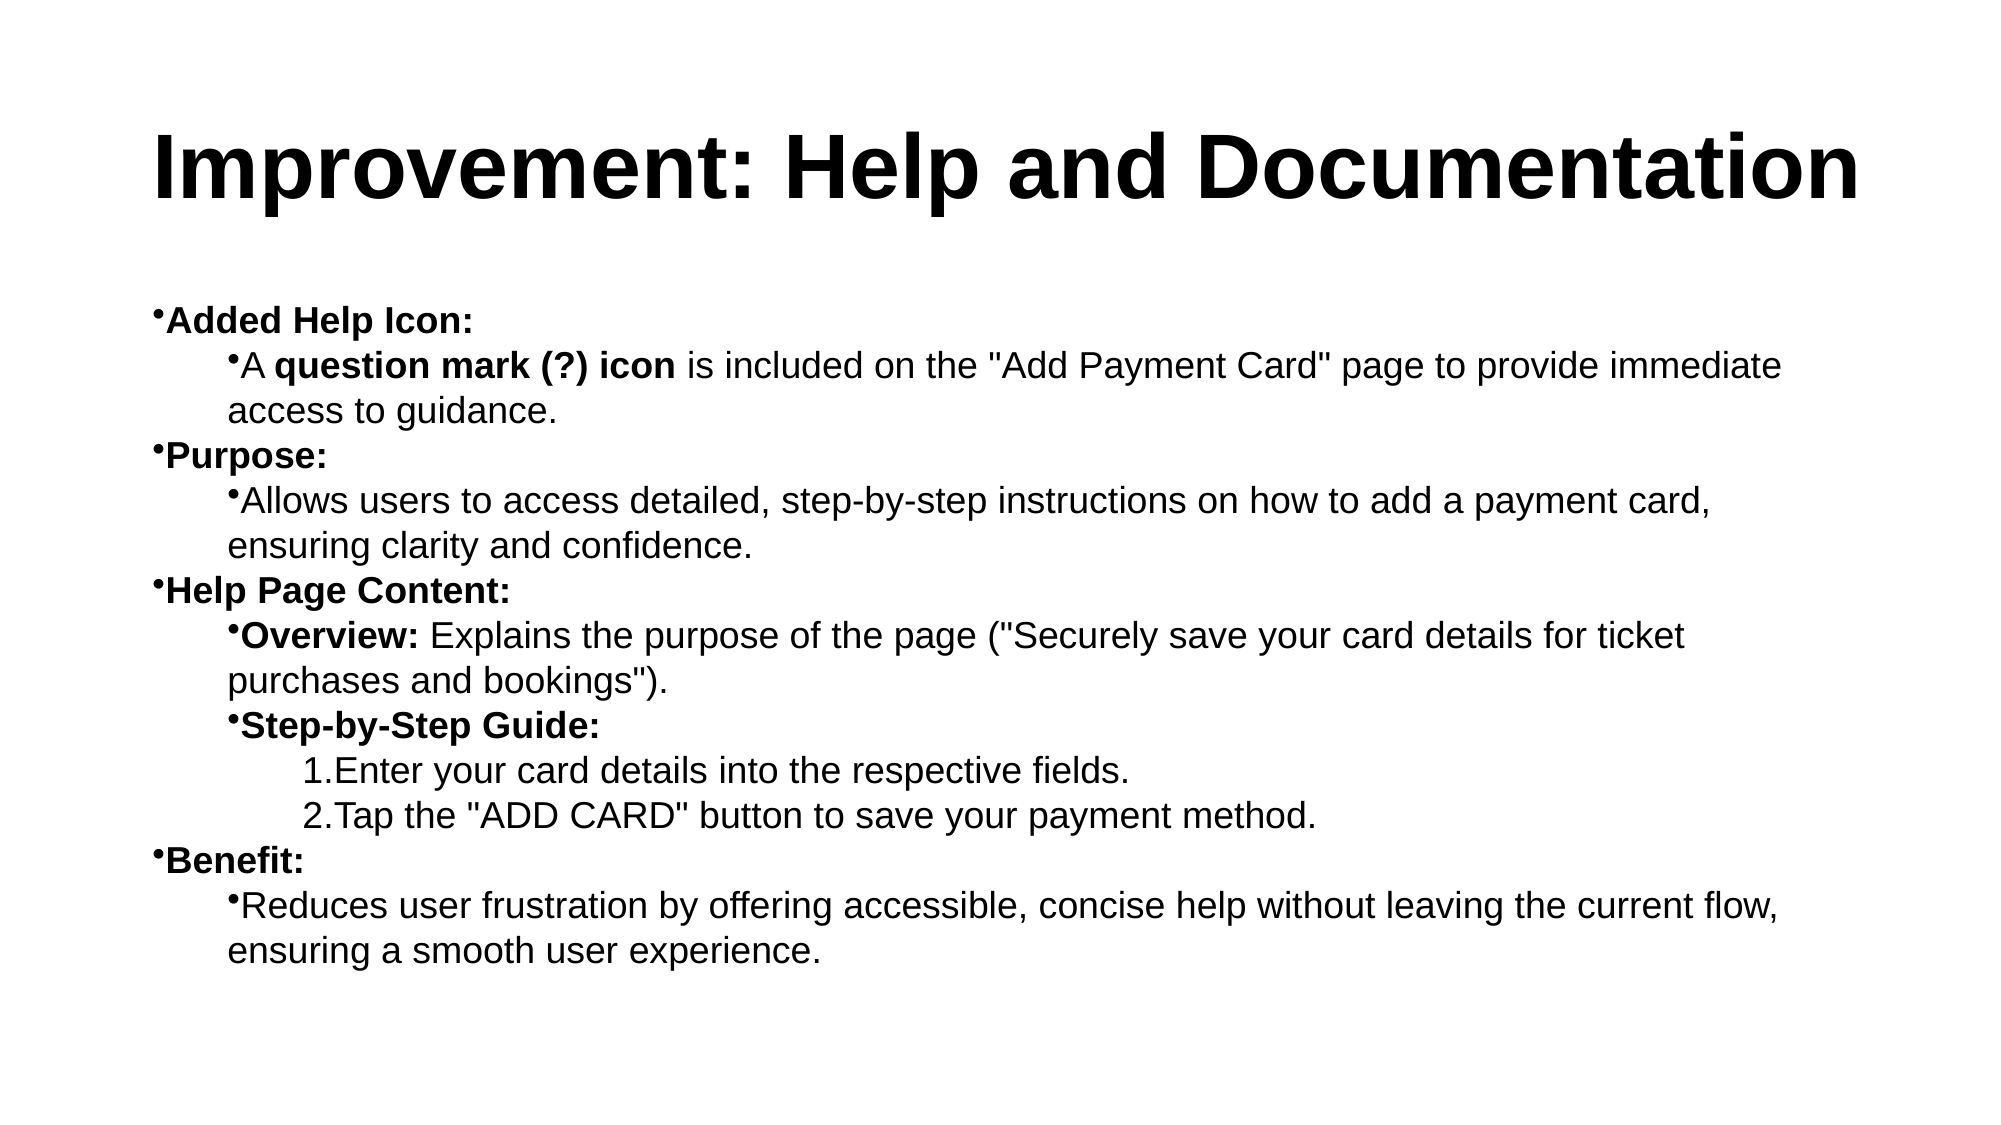

# Improvement: Help and Documentation
Added Help Icon:
A question mark (?) icon is included on the "Add Payment Card" page to provide immediate access to guidance.
Purpose:
Allows users to access detailed, step-by-step instructions on how to add a payment card, ensuring clarity and confidence.
Help Page Content:
Overview: Explains the purpose of the page ("Securely save your card details for ticket purchases and bookings").
Step-by-Step Guide:
Enter your card details into the respective fields.
Tap the "ADD CARD" button to save your payment method.
Benefit:
Reduces user frustration by offering accessible, concise help without leaving the current flow, ensuring a smooth user experience.